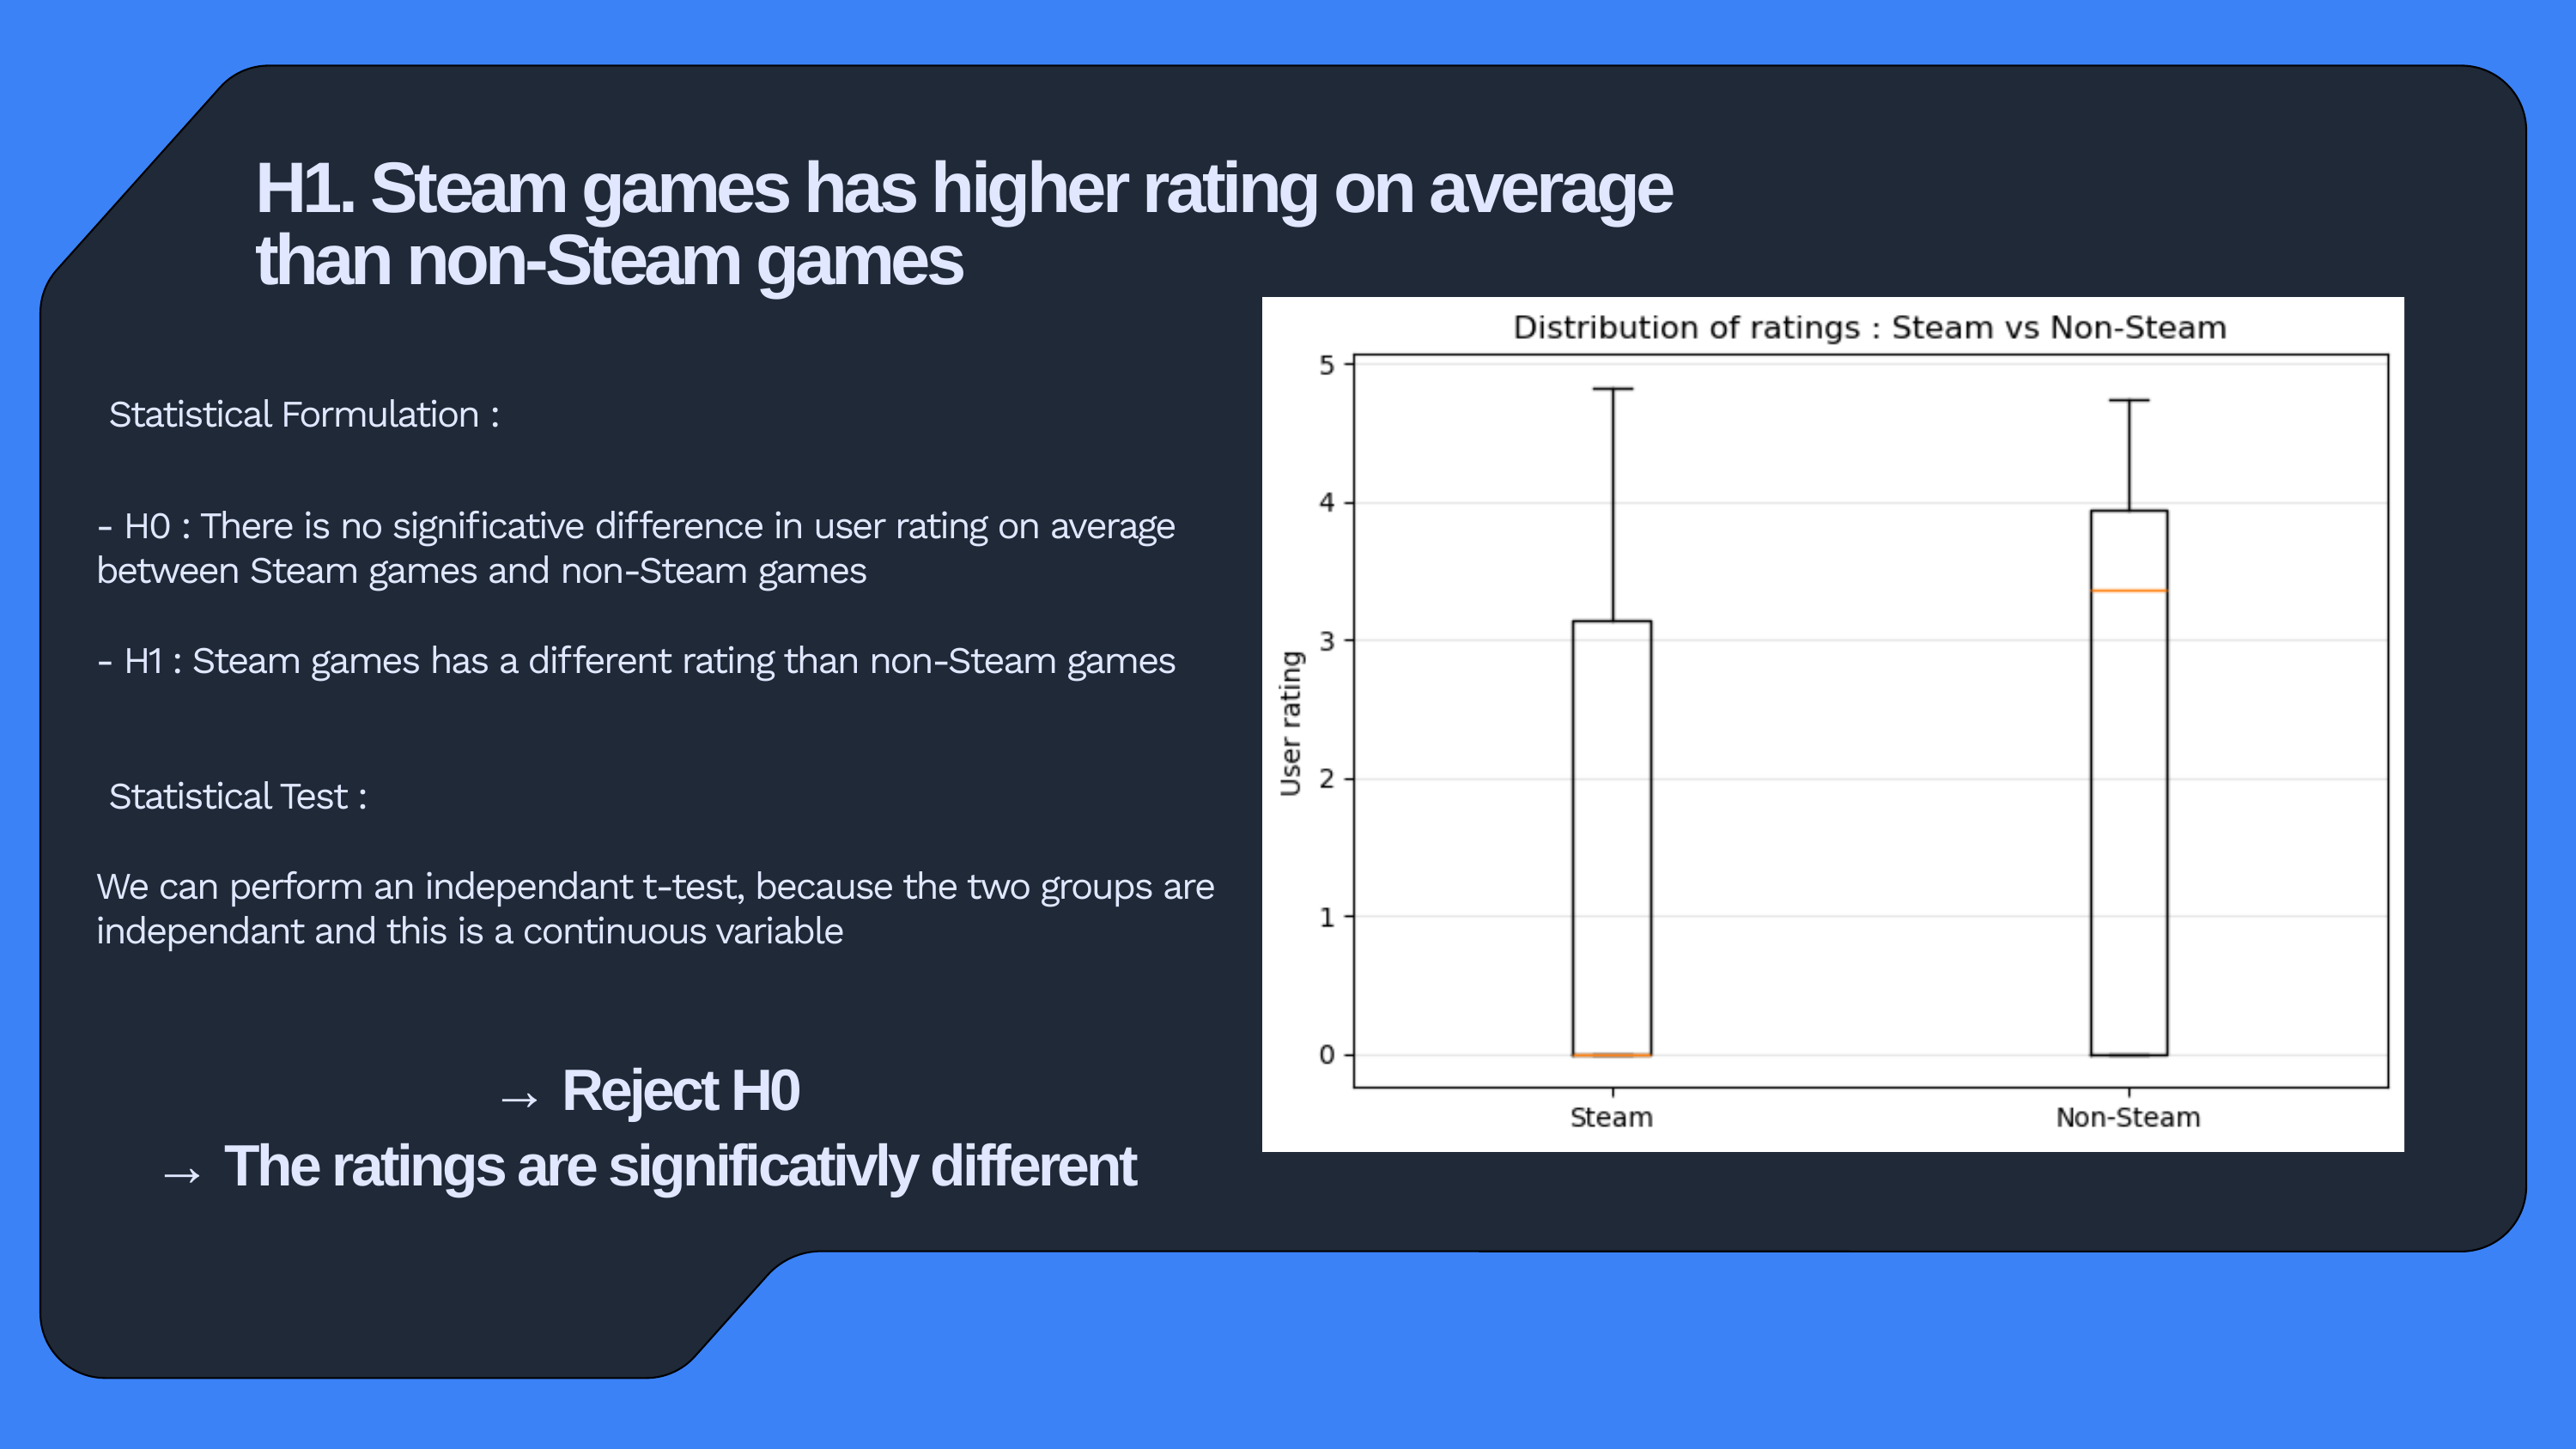

H1. Steam games has higher rating on average than non-Steam games

 Statistical Formulation :

- H0 : There is no significative difference in user rating on average between Steam games and non-Steam games

- H1 : Steam games has a different rating than non-Steam games

 Statistical Test :

We can perform an independant t-test, because the two groups are independant and this is a continuous variable

→ Reject H0
→ The ratings are significativly different